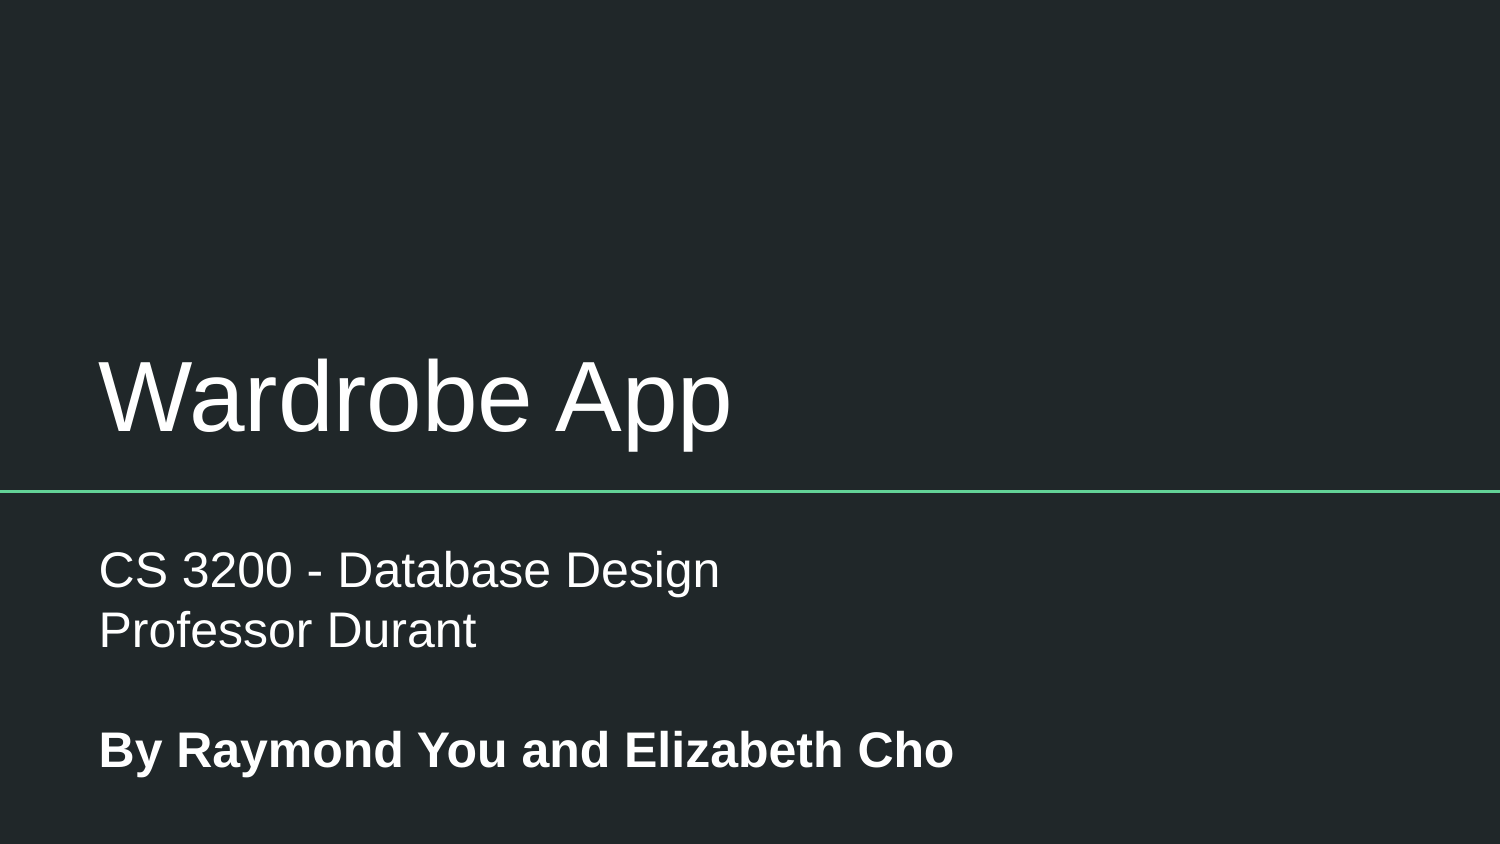

# Wardrobe App
CS 3200 - Database Design
Professor Durant

By Raymond You and Elizabeth Cho